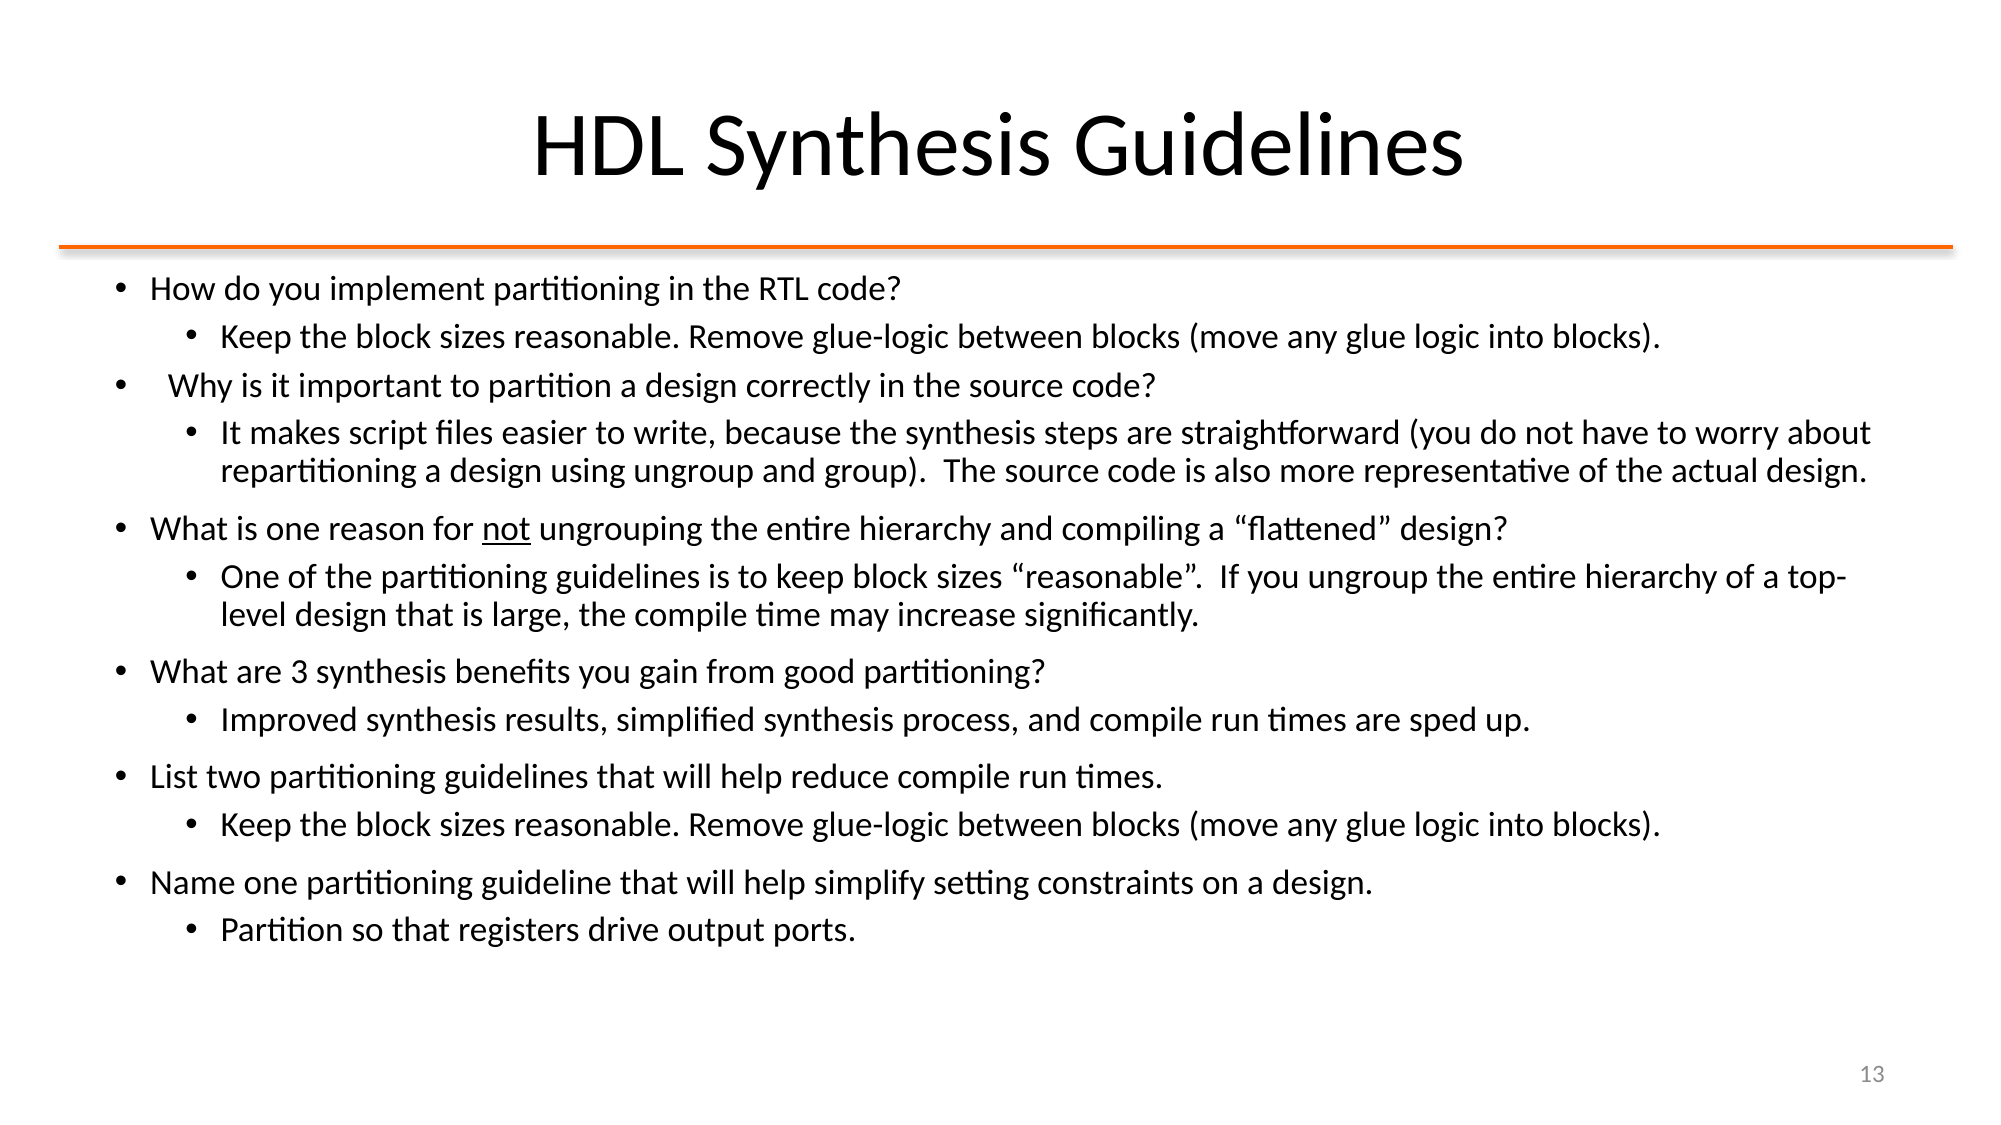

# HDL Synthesis Guidelines
How do you implement partitioning in the RTL code?
Keep the block sizes reasonable. Remove glue-logic between blocks (move any glue logic into blocks).
Why is it important to partition a design correctly in the source code?
It makes script files easier to write, because the synthesis steps are straightforward (you do not have to worry about repartitioning a design using ungroup and group).  The source code is also more representative of the actual design.
What is one reason for not ungrouping the entire hierarchy and compiling a “flattened” design?
One of the partitioning guidelines is to keep block sizes “reasonable”.  If you ungroup the entire hierarchy of a top-level design that is large, the compile time may increase significantly.
What are 3 synthesis benefits you gain from good partitioning?
Improved synthesis results, simplified synthesis process, and compile run times are sped up.
List two partitioning guidelines that will help reduce compile run times.
Keep the block sizes reasonable. Remove glue-logic between blocks (move any glue logic into blocks).
Name one partitioning guideline that will help simplify setting constraints on a design.
Partition so that registers drive output ports.

13